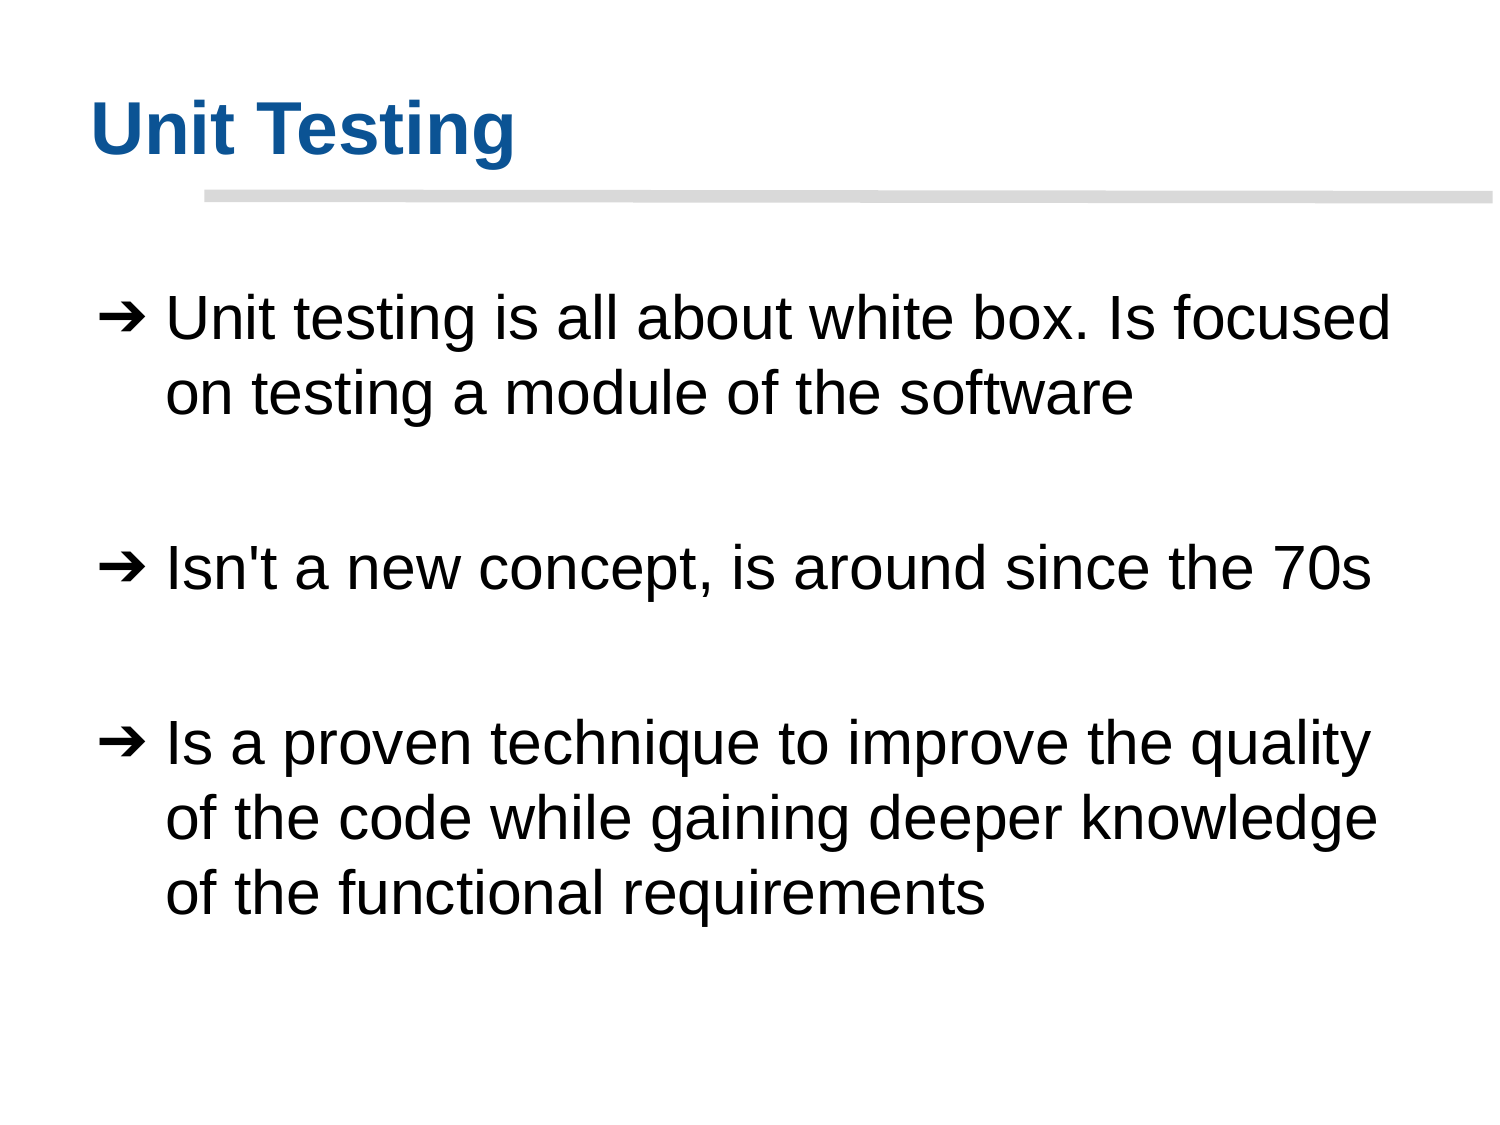

# Unit Testing
Unit testing is all about white box. Is focused on testing a module of the software

Isn't a new concept, is around since the 70s

Is a proven technique to improve the quality of the code while gaining deeper knowledge of the functional requirements